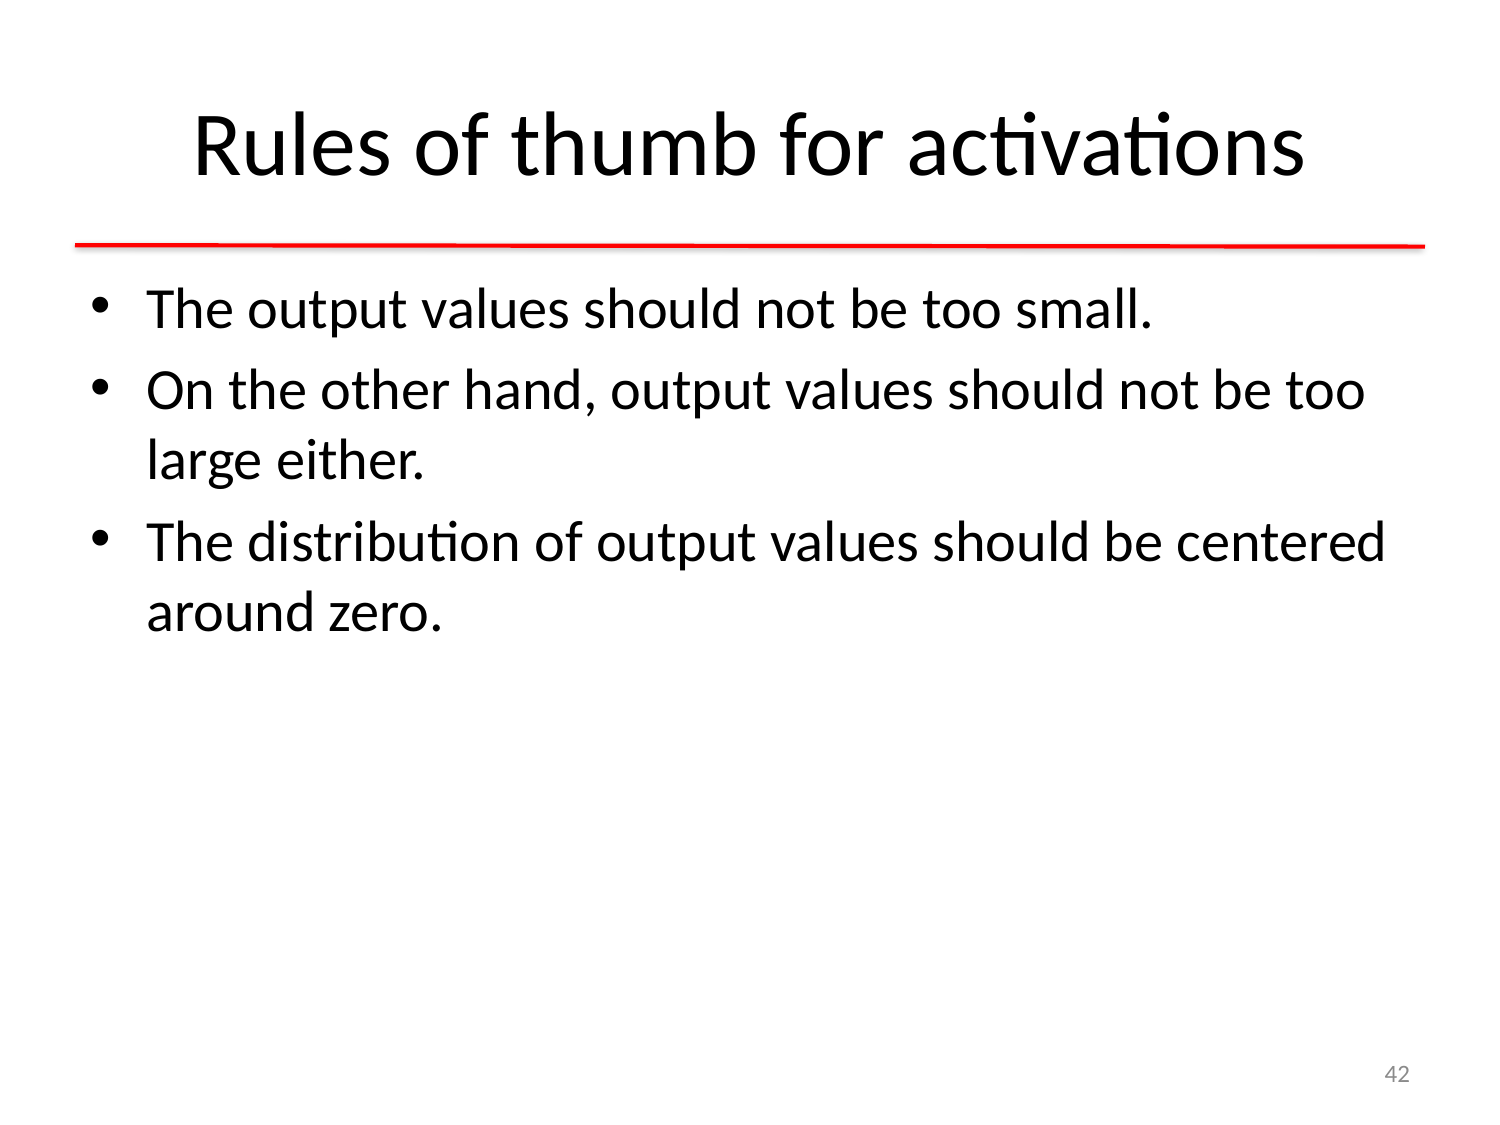

# Rules of thumb for activations
The output values should not be too small.
On the other hand, output values should not be too large either.
The distribution of output values should be centered around zero.
42